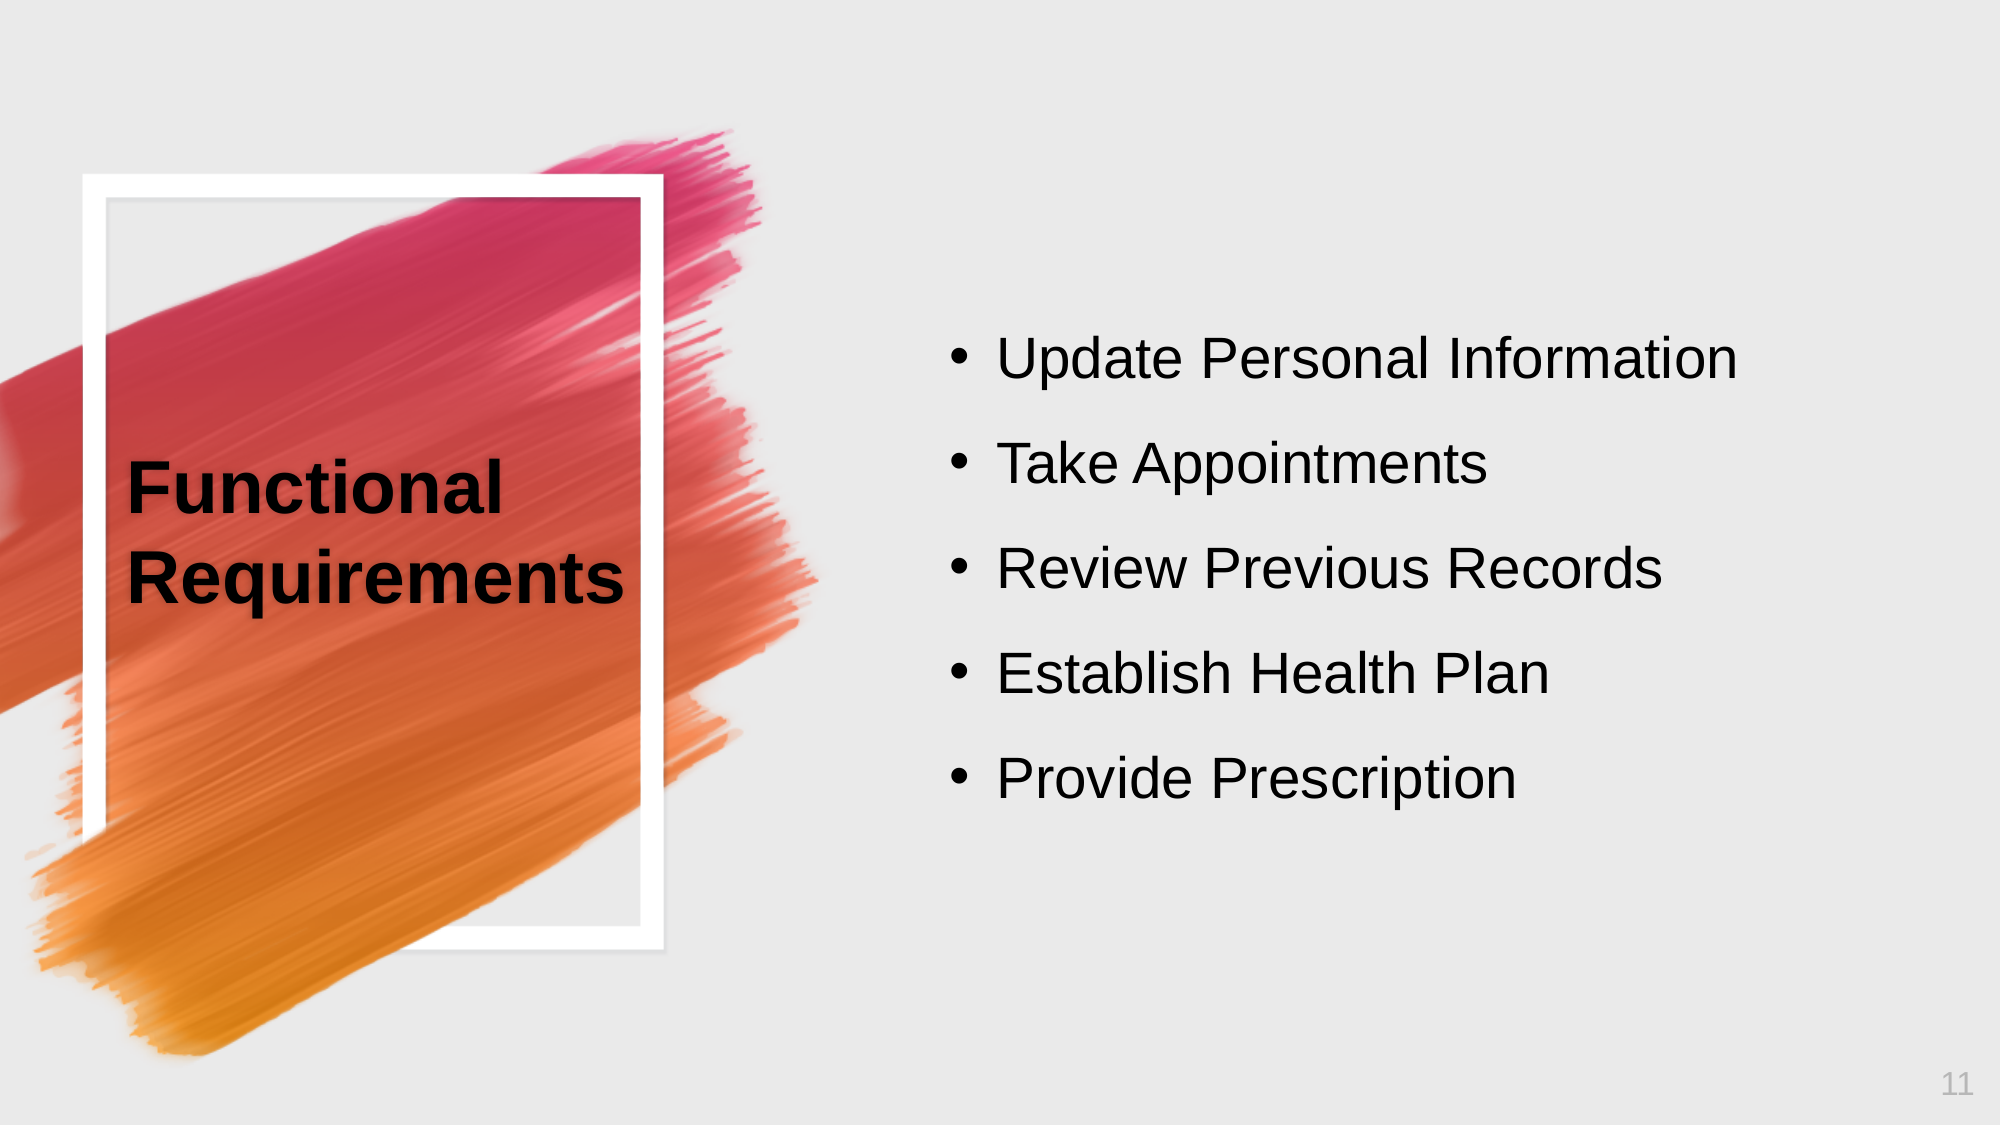

Update Personal Information
Take Appointments
Review Previous Records
Establish Health Plan
Provide Prescription

# Functional Requirements
11